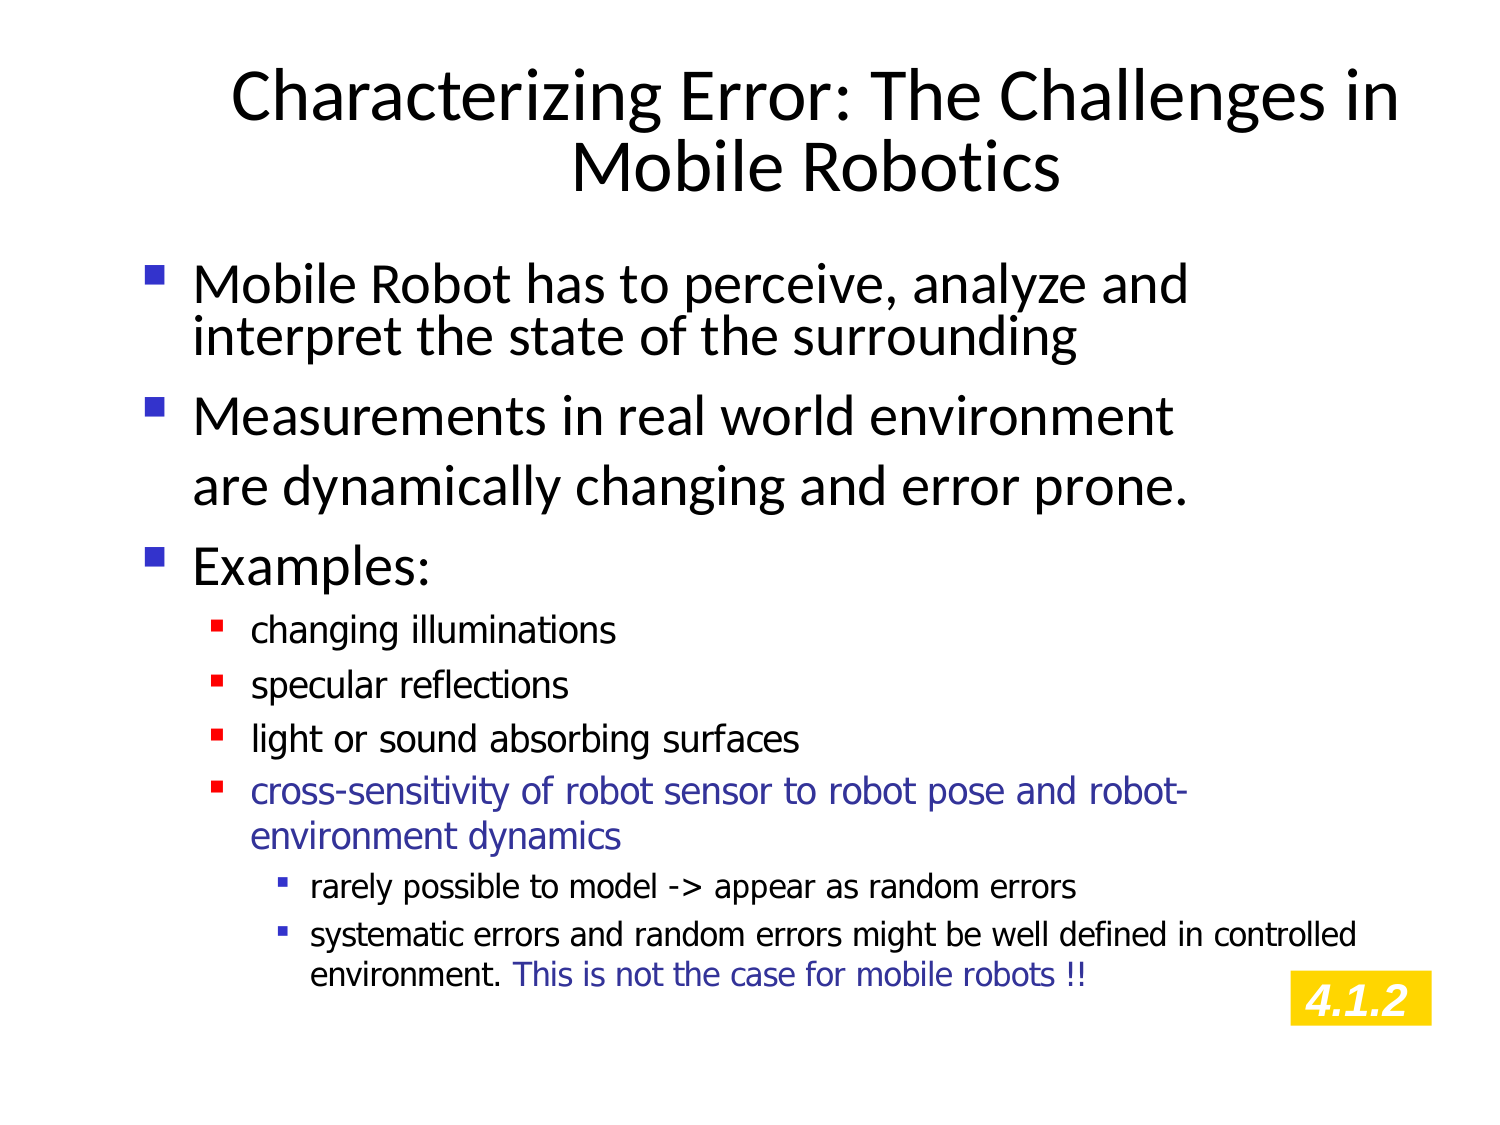

# Characterizing Error: The Challenges in Mobile Robotics
Mobile Robot has to perceive, analyze and interpret the state of the surrounding
Measurements in real world environment are dynamically changing and error prone.
Examples:
changing illuminations
specular reflections
light or sound absorbing surfaces
cross-sensitivity of robot sensor to robot pose and robot- environment dynamics
rarely possible to model -> appear as random errors
systematic errors and random errors might be well defined in controlled environment. This is not the case for mobile robots !!
4.1.2